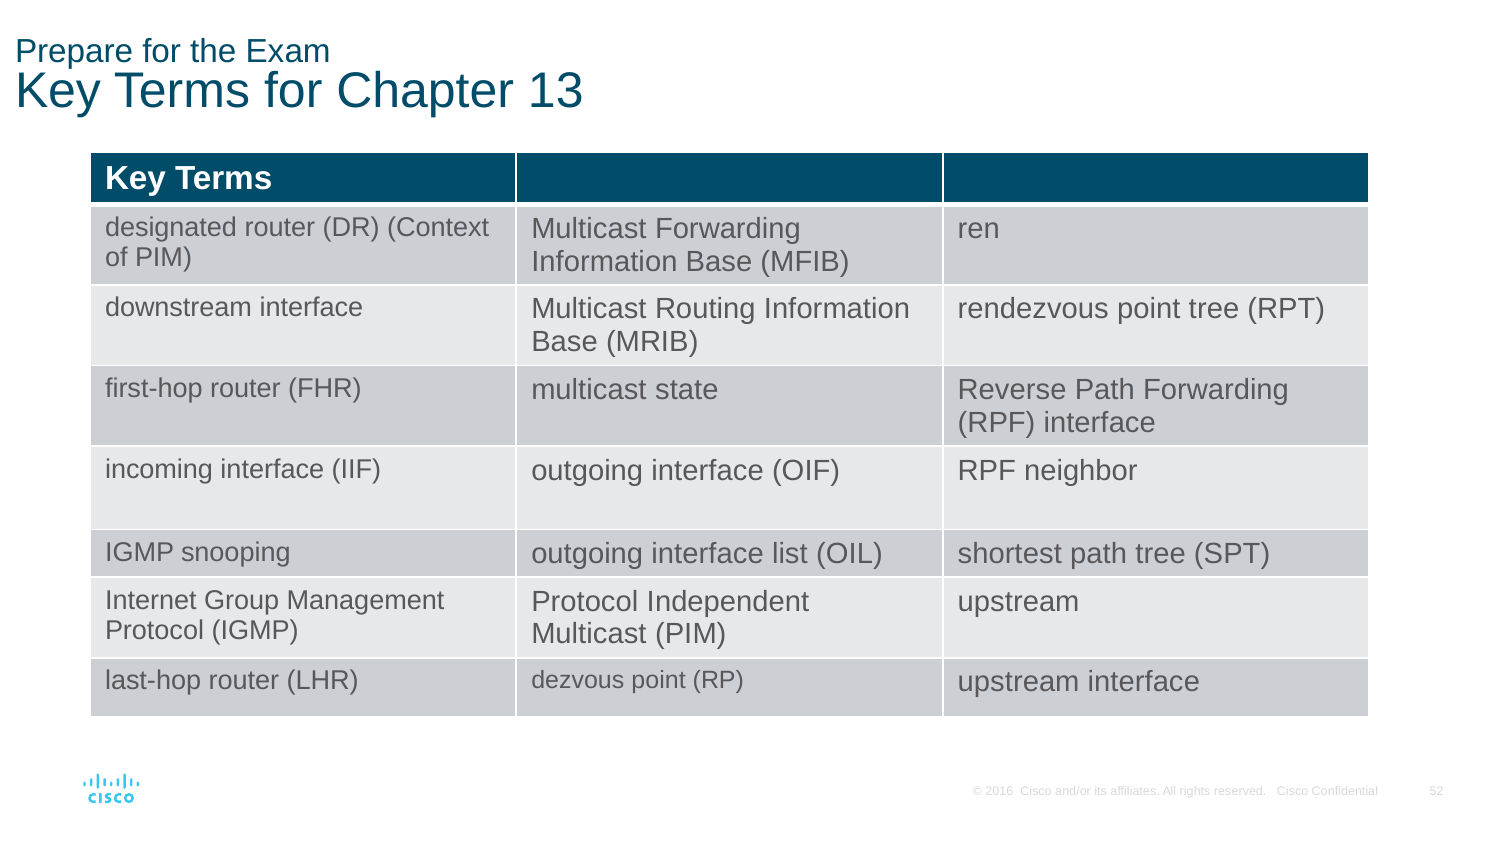

# Prepare for the Exam Key Terms for Chapter 13
| Key Terms |  |  |
| --- | --- | --- |
| designated router (DR) (Context of PIM) | Multicast Forwarding Information Base (MFIB) | ren |
| downstream interface | Multicast Routing Information Base (MRIB) | rendezvous point tree (RPT) |
| first-hop router (FHR) | multicast state | Reverse Path Forwarding (RPF) interface |
| incoming interface (IIF) | outgoing interface (OIF) | RPF neighbor |
| IGMP snooping | outgoing interface list (OIL) | shortest path tree (SPT) |
| Internet Group Management Protocol (IGMP) | Protocol Independent Multicast (PIM) | upstream |
| last-hop router (LHR) | dezvous point (RP) | upstream interface |